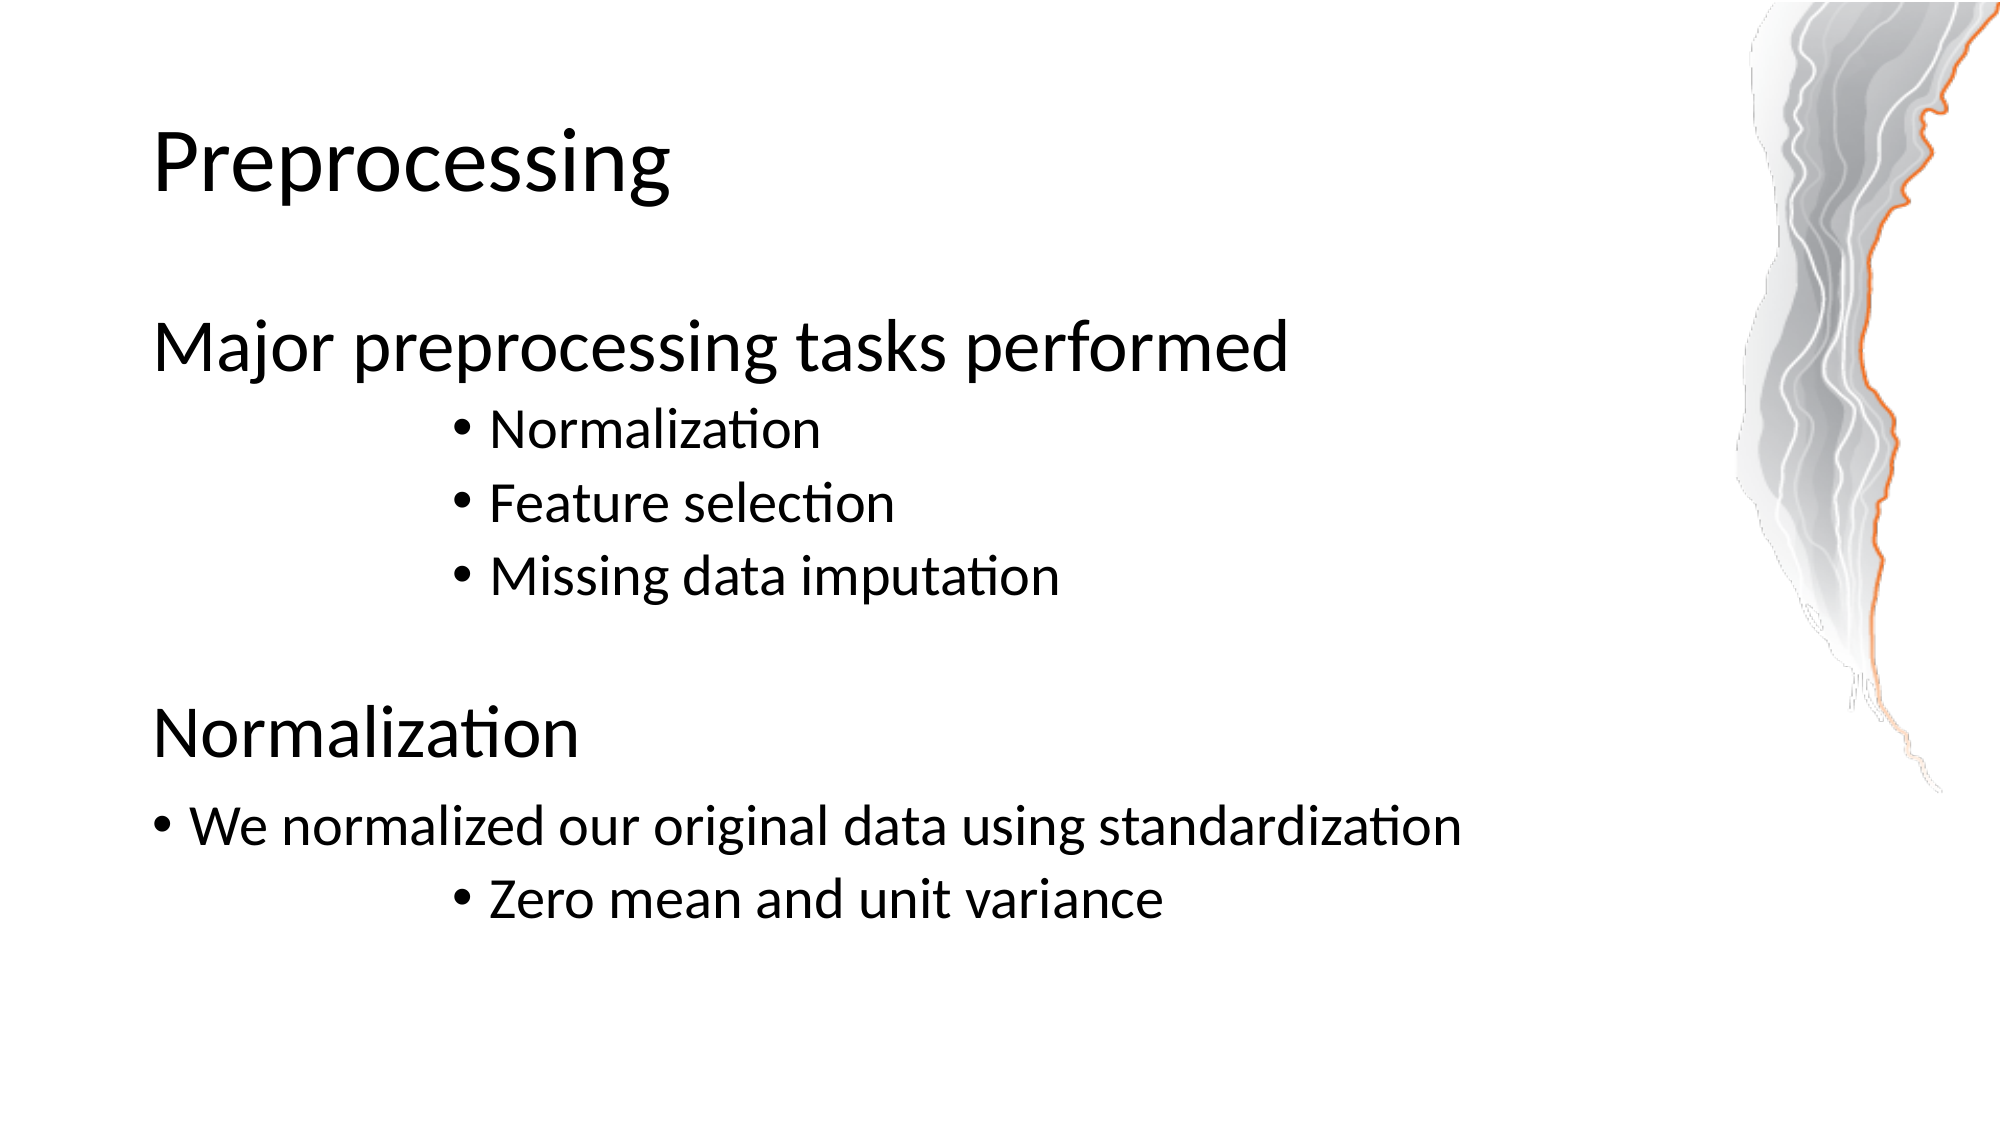

# Preprocessing
Major preprocessing tasks performed
Normalization
Feature selection
Missing data imputation

Normalization
We normalized our original data using standardization
Zero mean and unit variance